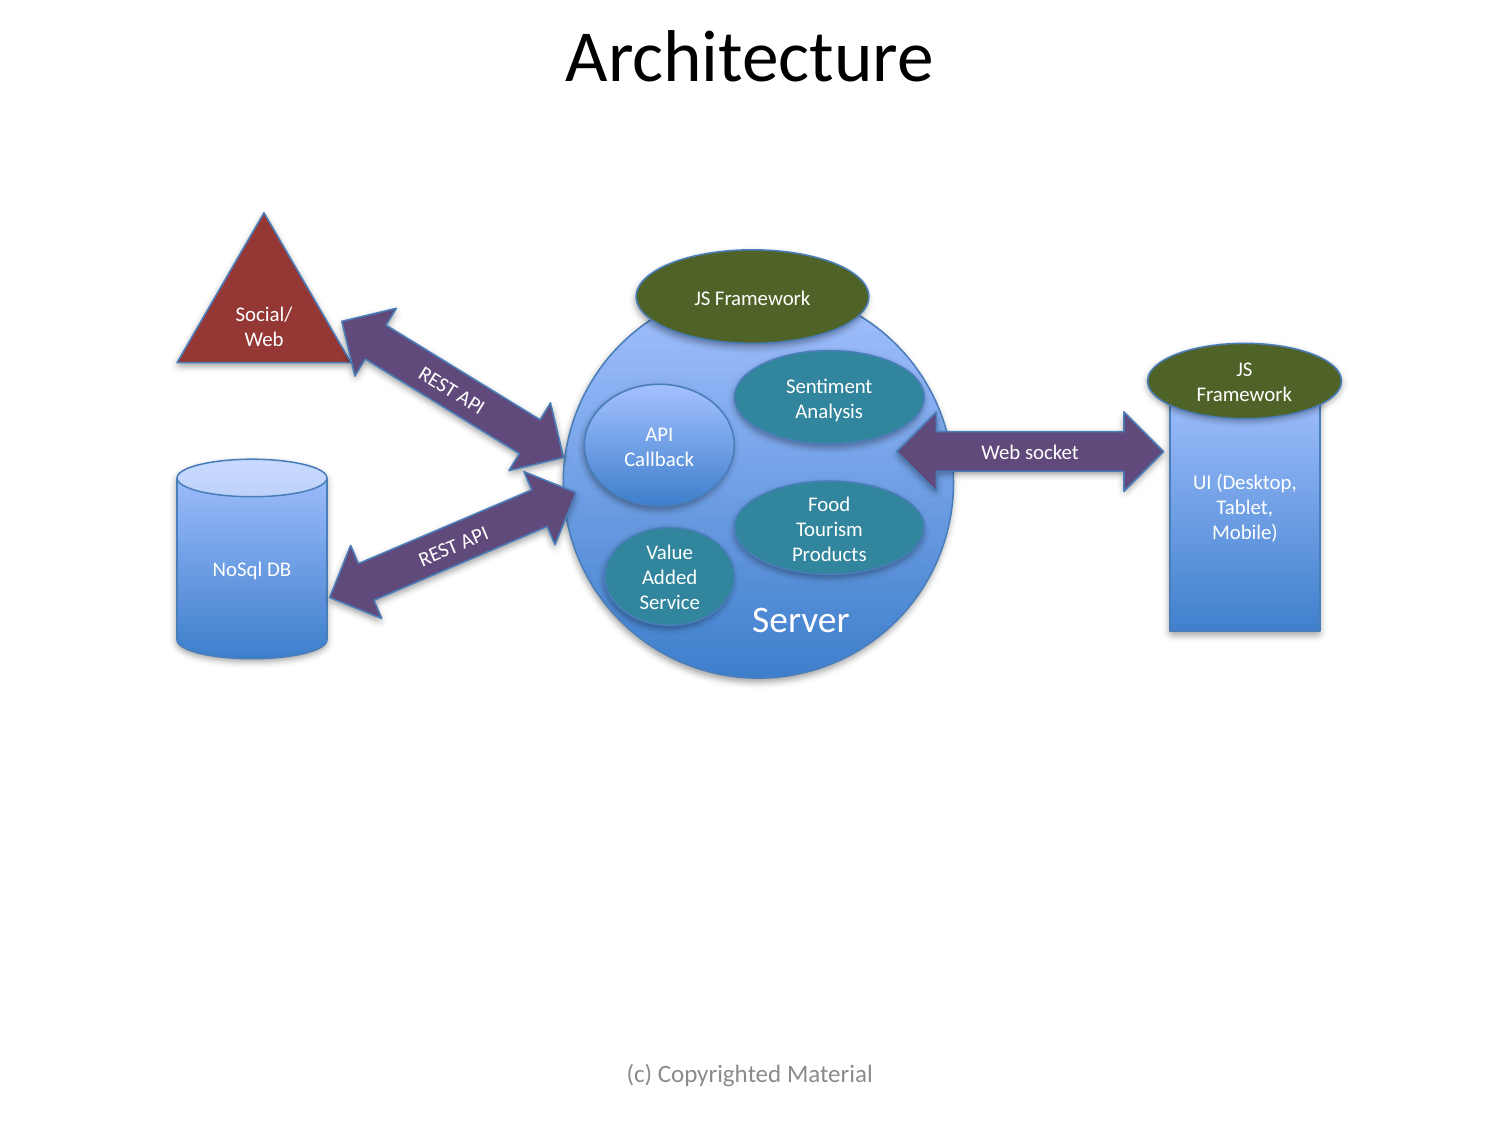

# Architecture
Social/Web

          Server
REST API
Sentiment Analysis
UI (Desktop, Tablet, Mobile)
API Callback
Web socket
NoSql DB
REST API
JS Framework
JS Framework
Food Tourism Products
Value Added Service
(c) Copyrighted Material